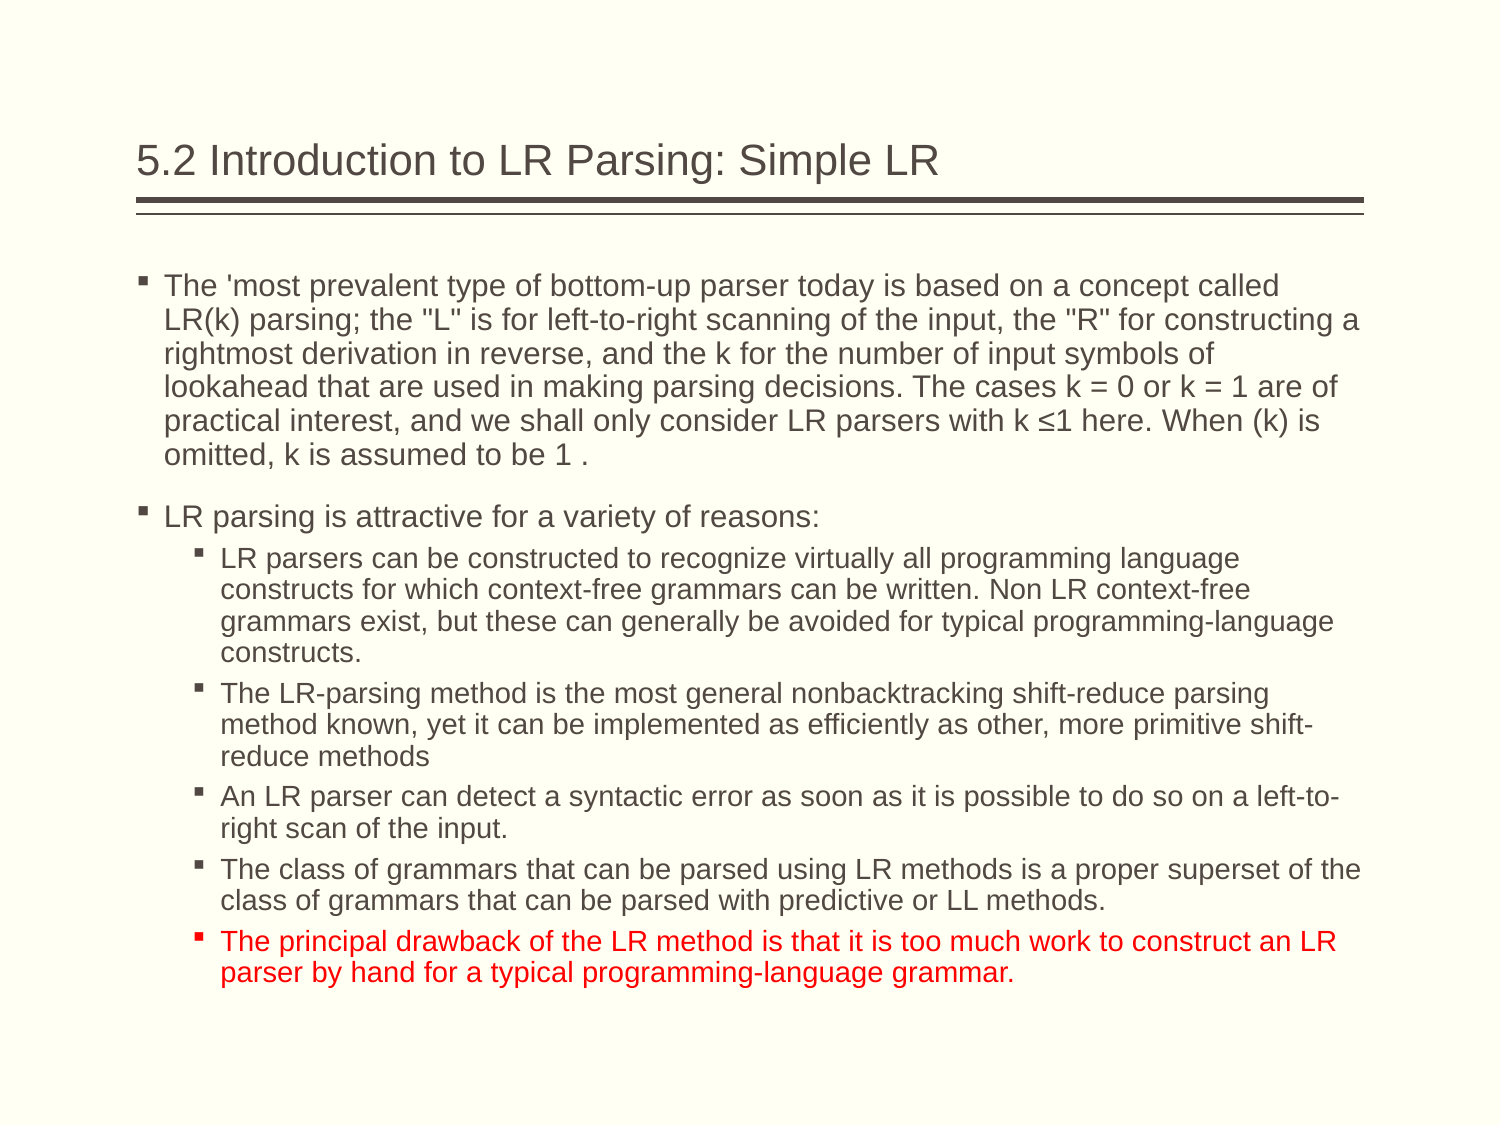

# 5.2 Introduction to LR Parsing: Simple LR
The 'most prevalent type of bottom-up parser today is based on a concept called LR(k) parsing; the "L" is for left-to-right scanning of the input, the "R" for constructing a rightmost derivation in reverse, and the k for the number of input symbols of lookahead that are used in making parsing decisions. The cases k = 0 or k = 1 are of practical interest, and we shall only consider LR parsers with k ≤1 here. When (k) is omitted, k is assumed to be 1 .
LR parsing is attractive for a variety of reasons:
LR parsers can be constructed to recognize virtually all programming language constructs for which context-free grammars can be written. Non LR context-free grammars exist, but these can generally be avoided for typical programming-language constructs.
The LR-parsing method is the most general nonbacktracking shift-reduce parsing method known, yet it can be implemented as efficiently as other, more primitive shift-reduce methods
An LR parser can detect a syntactic error as soon as it is possible to do so on a left-to-right scan of the input.
The class of grammars that can be parsed using LR methods is a proper superset of the class of grammars that can be parsed with predictive or LL methods.
The principal drawback of the LR method is that it is too much work to construct an LR parser by hand for a typical programming-language grammar.